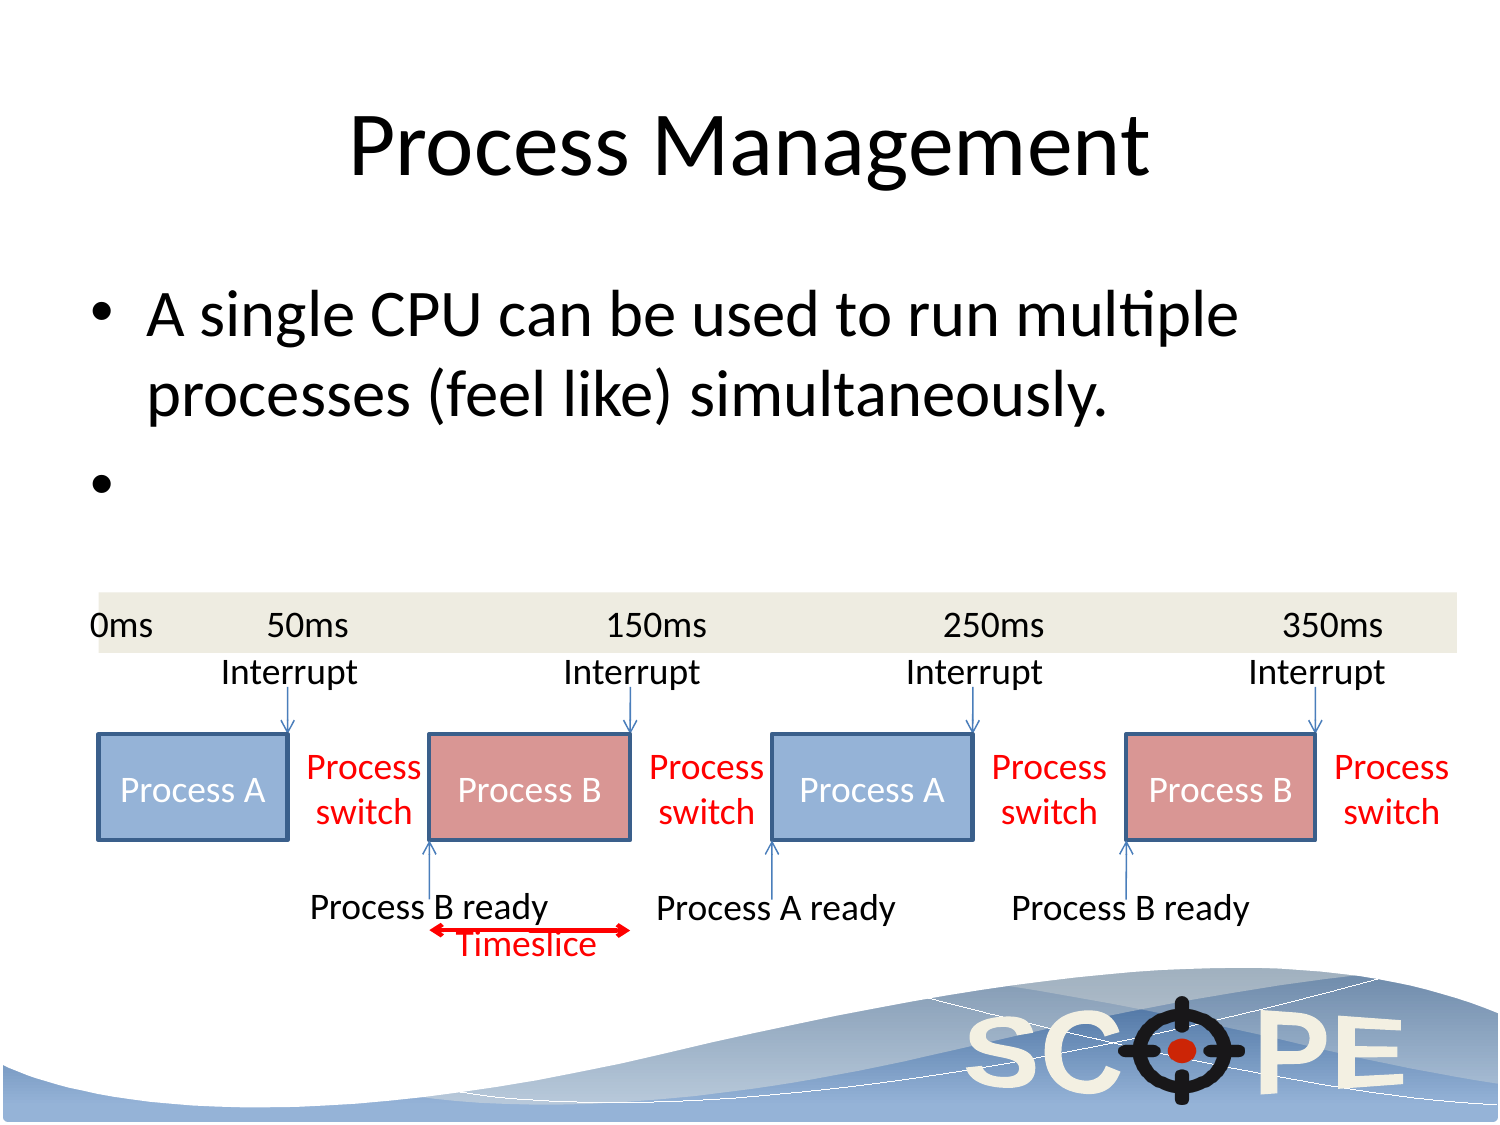

# Process Management
A single CPU can be used to run multiple processes (feel like) simultaneously.

0ms  	50ms	150ms	250ms	350ms

Interrupt
Interrupt
Interrupt
Interrupt
Process A
Process switch
Process B
Process switch
Process A
Process switch
Process B
Process switch
Process B ready
Process A ready
Process B ready
Timeslice